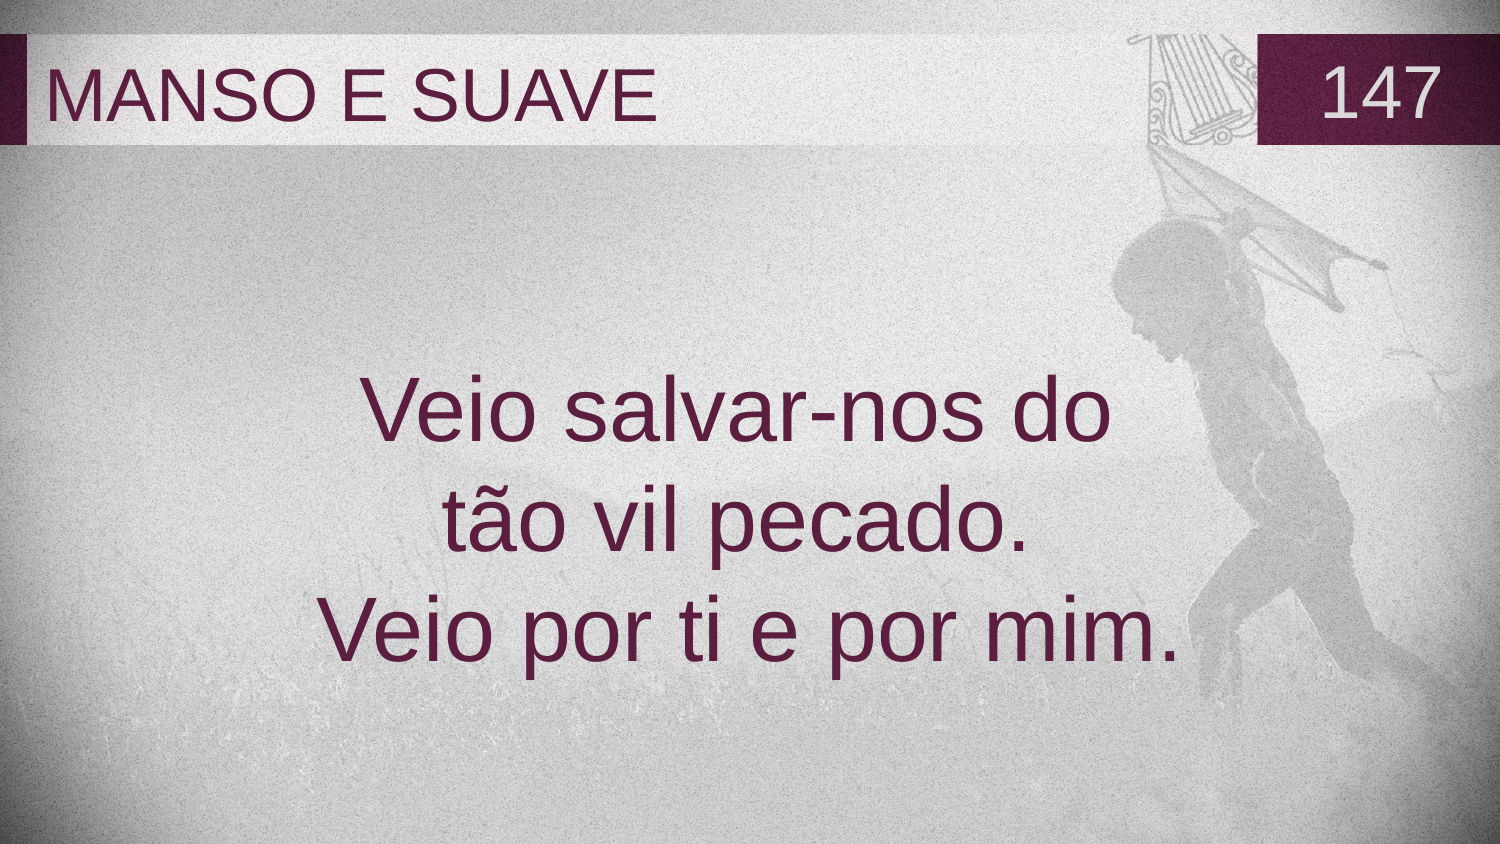

# MANSO E SUAVE
147
Veio salvar-nos do
tão vil pecado.
Veio por ti e por mim.